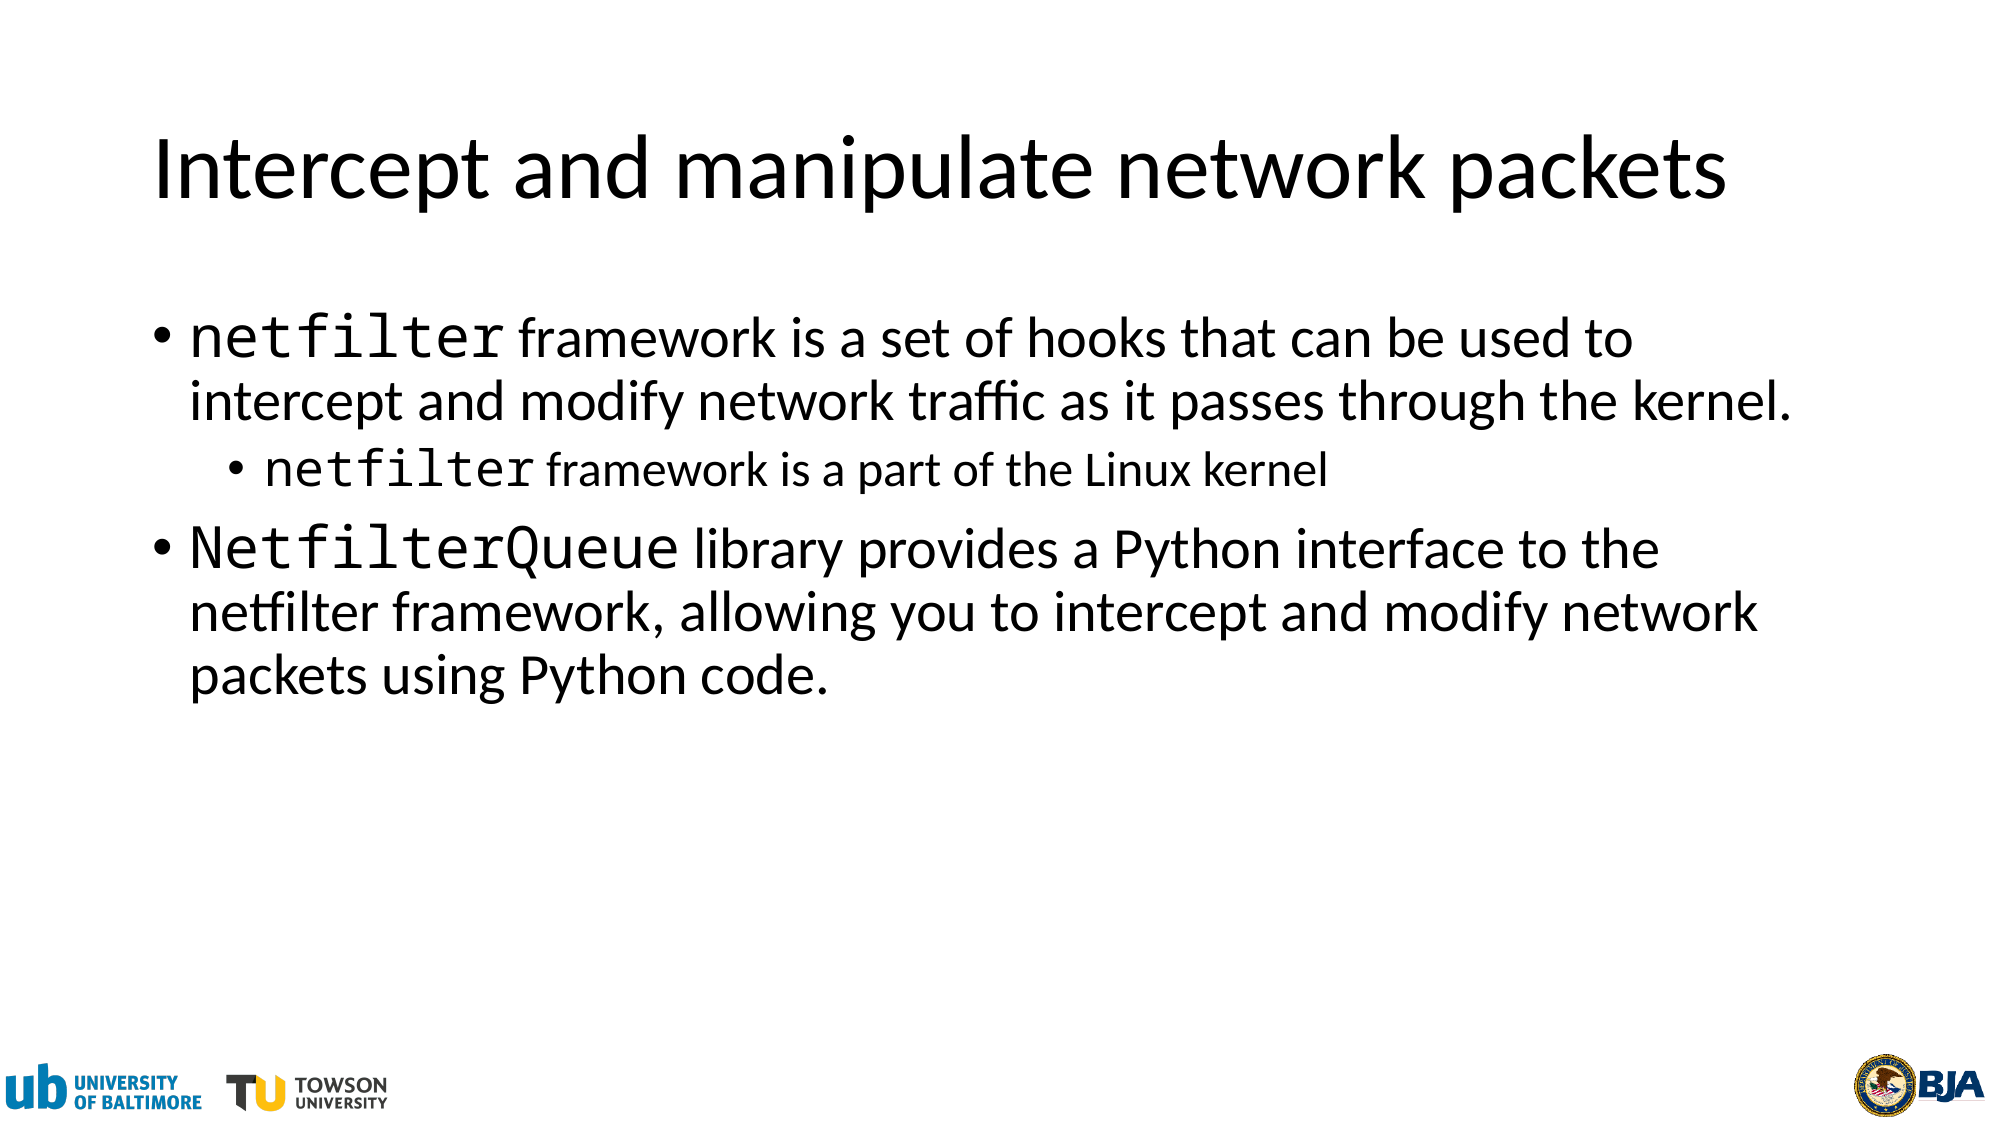

# Intercept and manipulate network packets
netfilter framework is a set of hooks that can be used to intercept and modify network traffic as it passes through the kernel.
netfilter framework is a part of the Linux kernel
NetfilterQueue library provides a Python interface to the netfilter framework, allowing you to intercept and modify network packets using Python code.